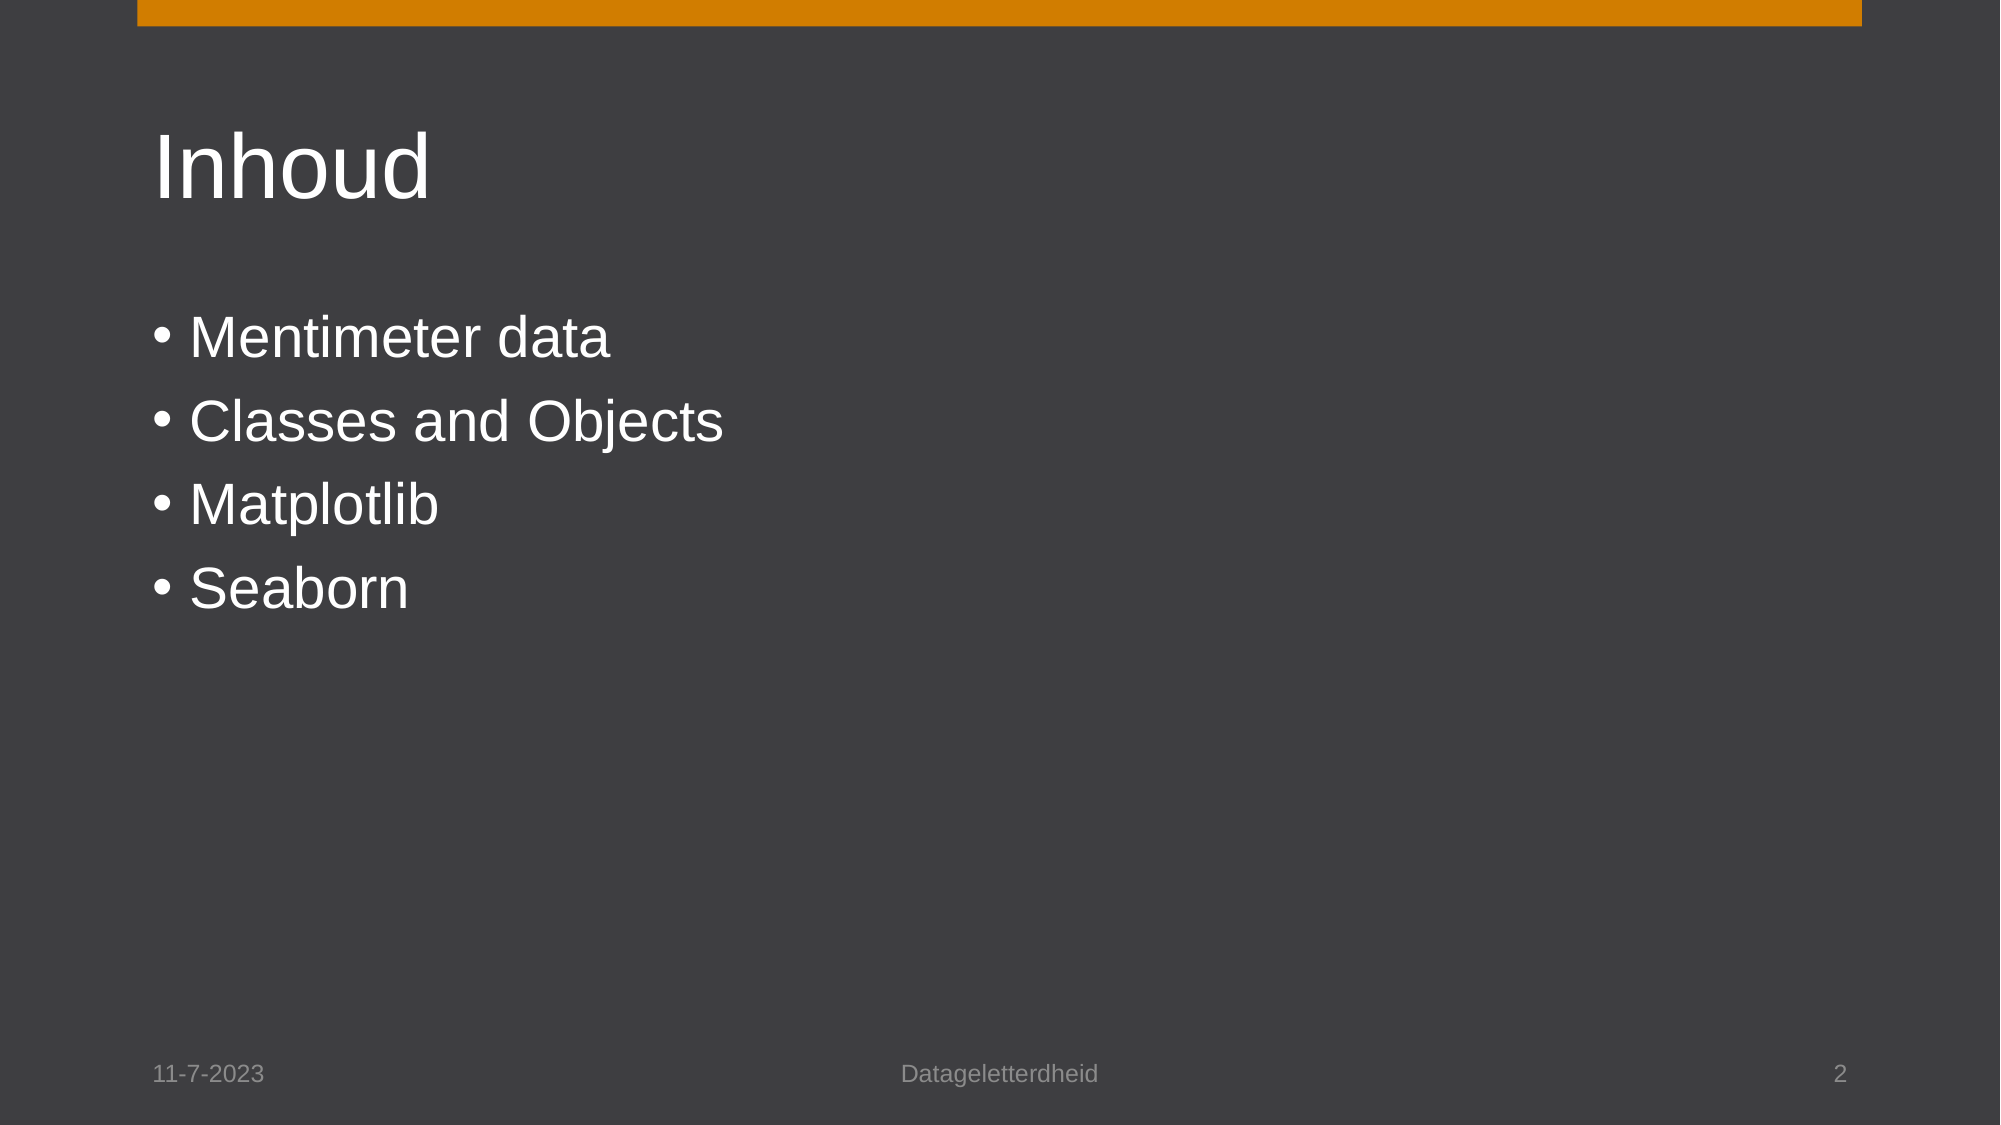

# Inhoud
Mentimeter data
Classes and Objects
Matplotlib
Seaborn
11-7-2023
Datageletterdheid
2